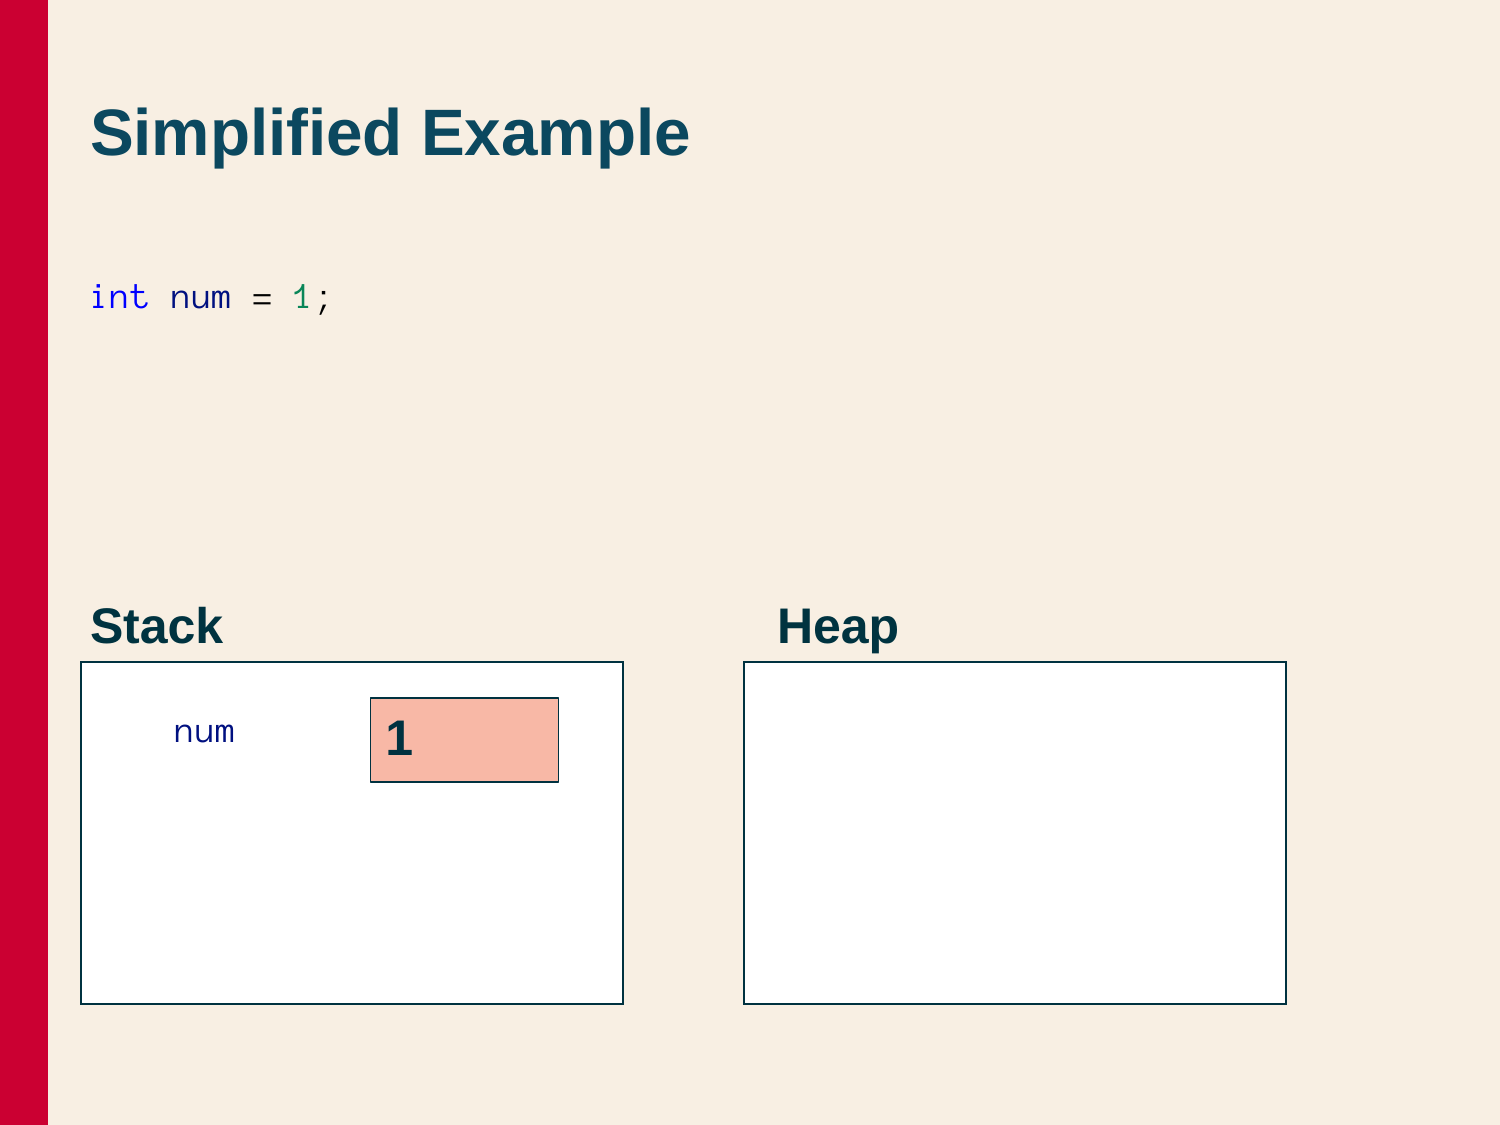

# Simplified Example
int num = 1;
Stack
Heap

num
1